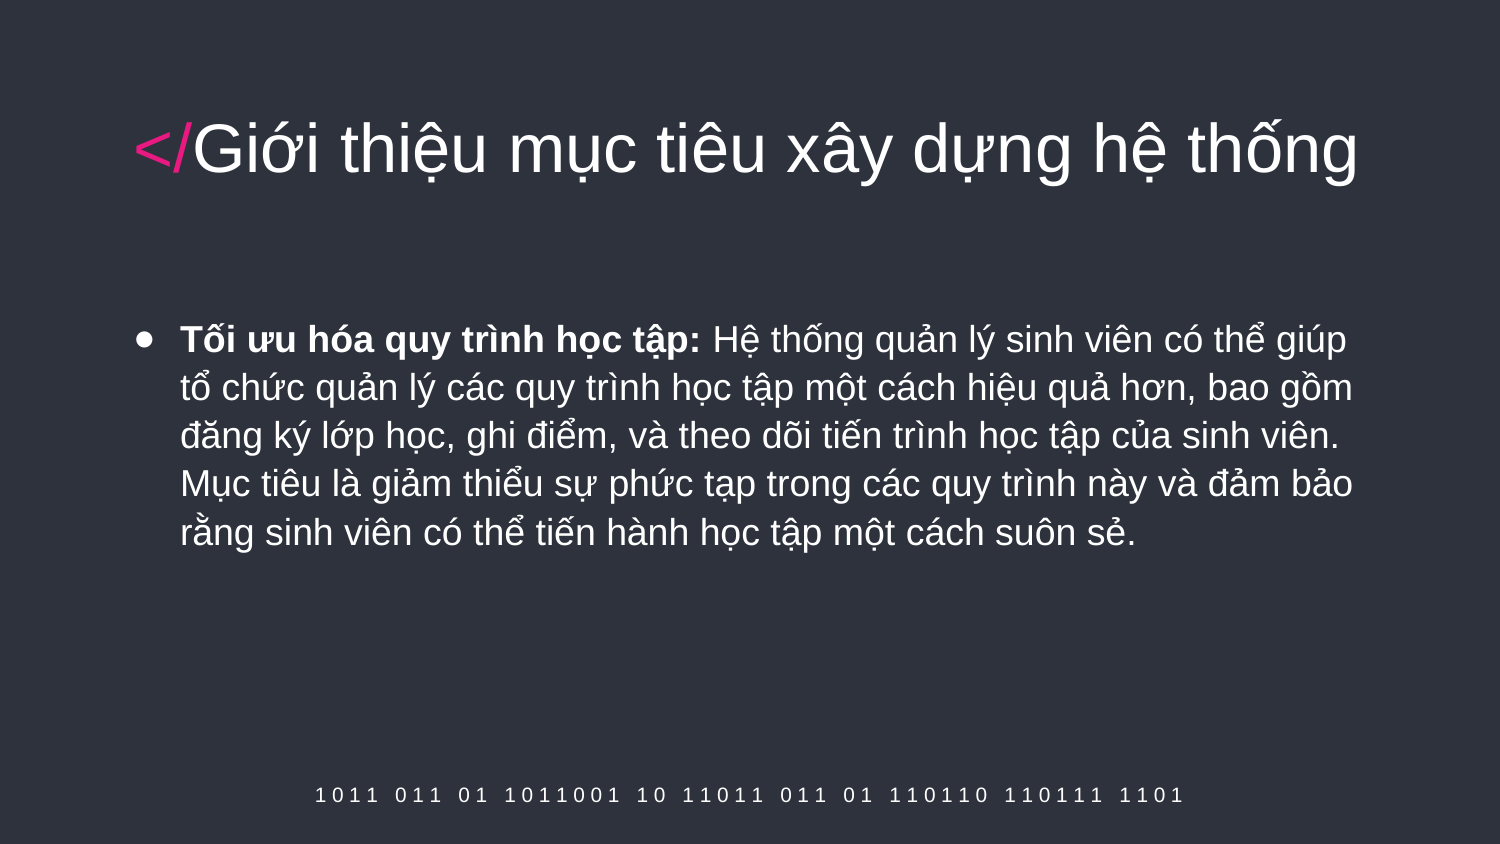

# </Giới thiệu mục tiêu xây dựng hệ thống
Tối ưu hóa quy trình học tập: Hệ thống quản lý sinh viên có thể giúp tổ chức quản lý các quy trình học tập một cách hiệu quả hơn, bao gồm đăng ký lớp học, ghi điểm, và theo dõi tiến trình học tập của sinh viên. Mục tiêu là giảm thiểu sự phức tạp trong các quy trình này và đảm bảo rằng sinh viên có thể tiến hành học tập một cách suôn sẻ.